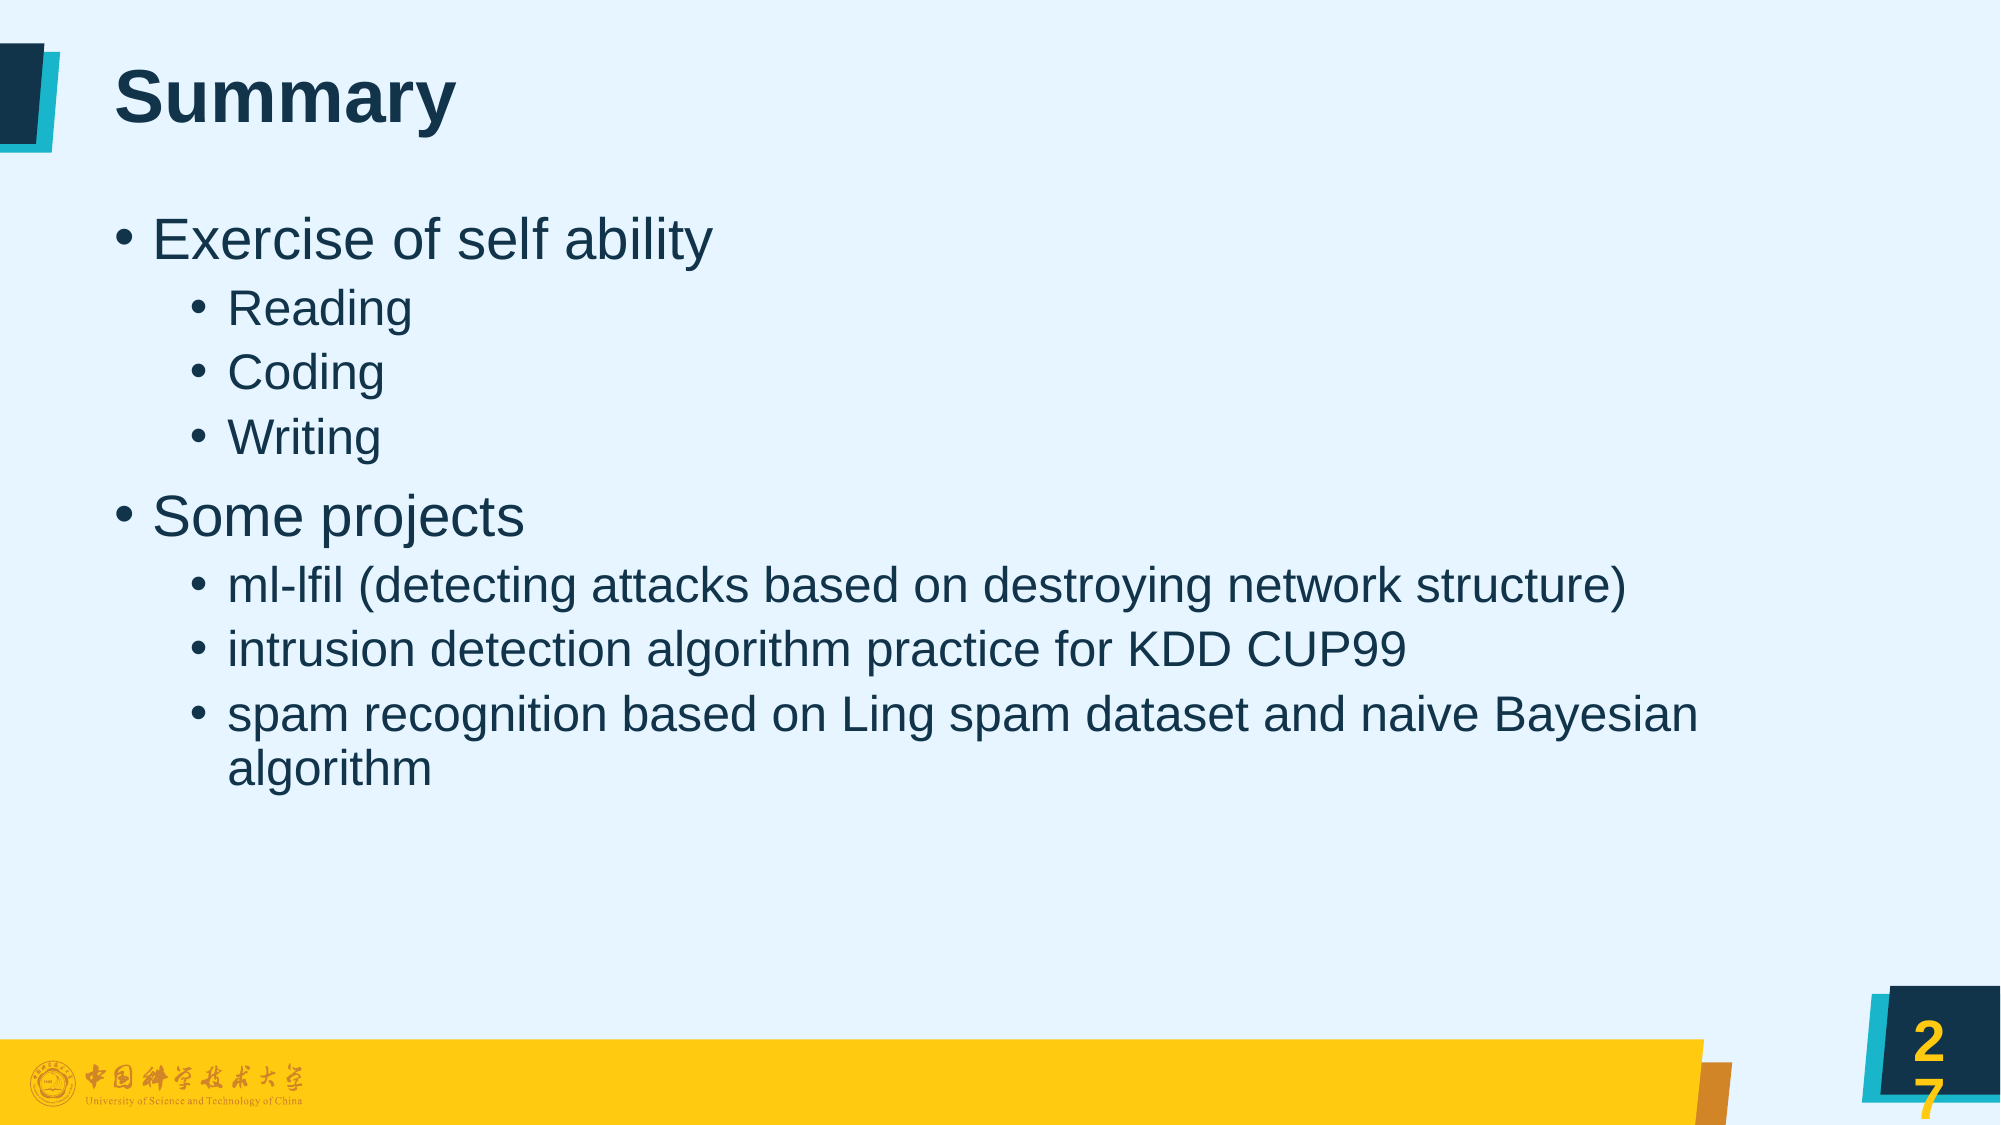

# Summary
Exercise of self ability
Reading
Coding
Writing
Some projects
ml-lfil (detecting attacks based on destroying network structure)
intrusion detection algorithm practice for KDD CUP99
spam recognition based on Ling spam dataset and naive Bayesian algorithm
27